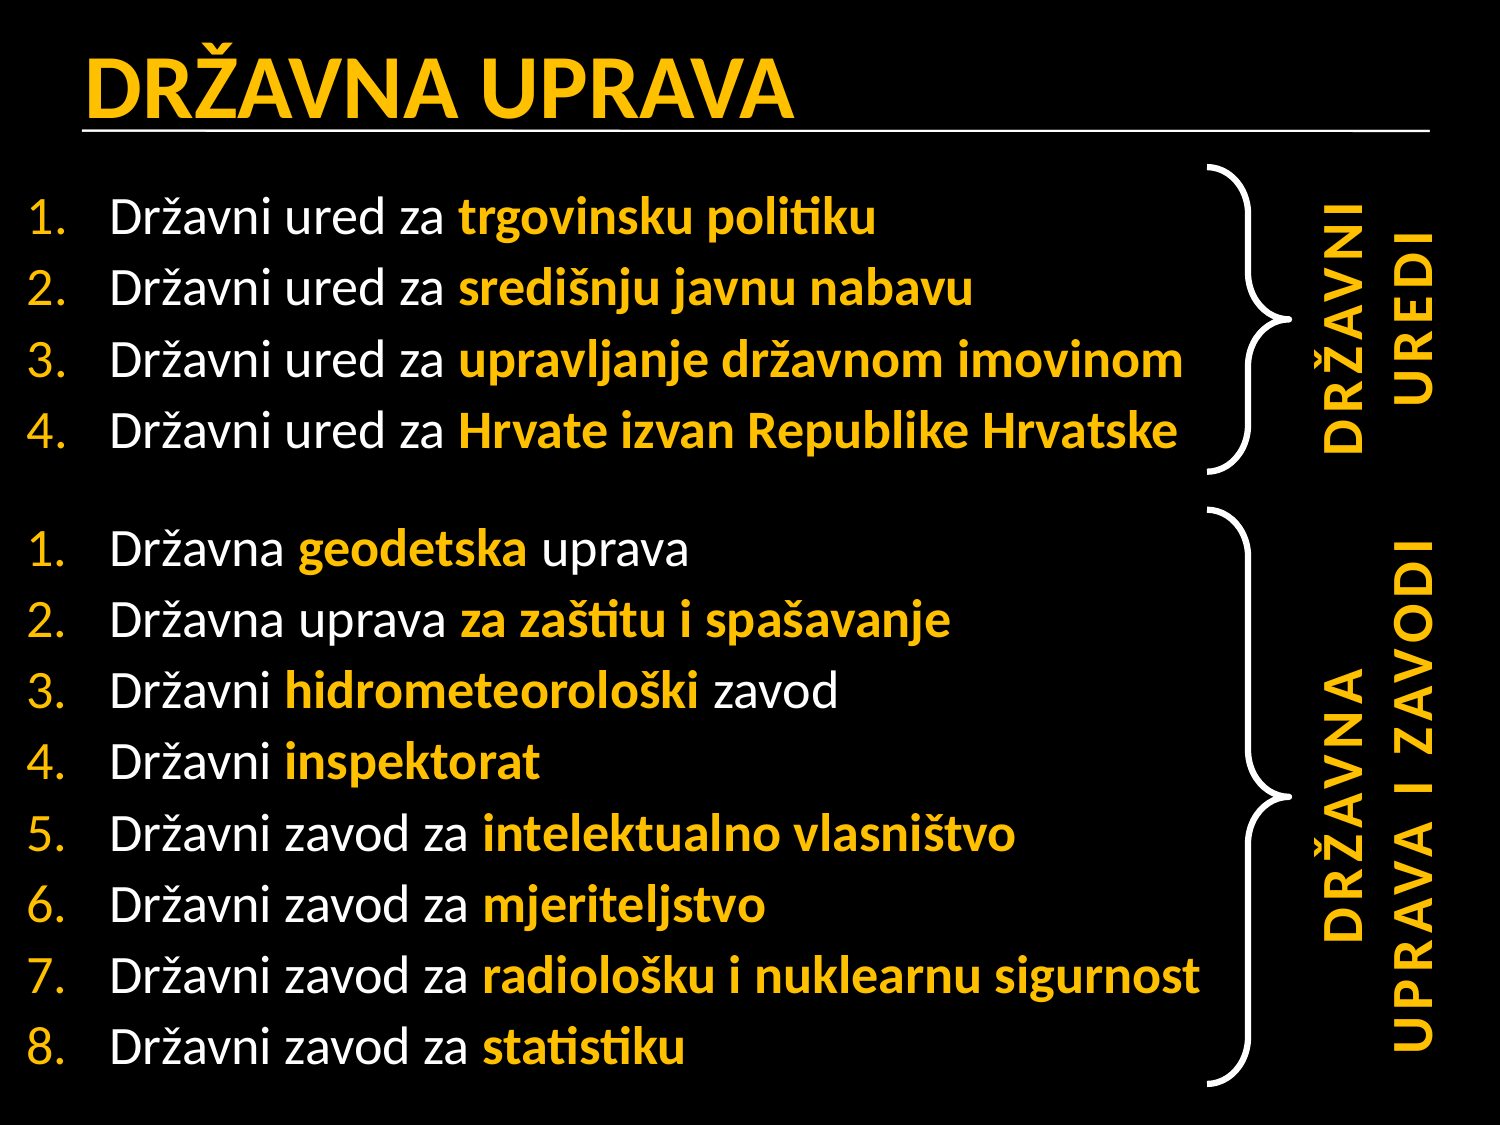

# DRŽAVNA UPRAVA

Državni ured za trgovinsku politiku
Državni ured za središnju javnu nabavu
Državni ured za upravljanje državnom imovinom
Državni ured za Hrvate izvan Republike Hrvatske
DRŽAVNI
UREDI
Državna geodetska uprava
Državna uprava za zaštitu i spašavanje
Državni hidrometeorološki zavod
Državni inspektorat
Državni zavod za intelektualno vlasništvo
Državni zavod za mjeriteljstvo
Državni zavod za radiološku i nuklearnu sigurnost
Državni zavod za statistiku

DRŽAVNA
UPRAVA I ZAVODI